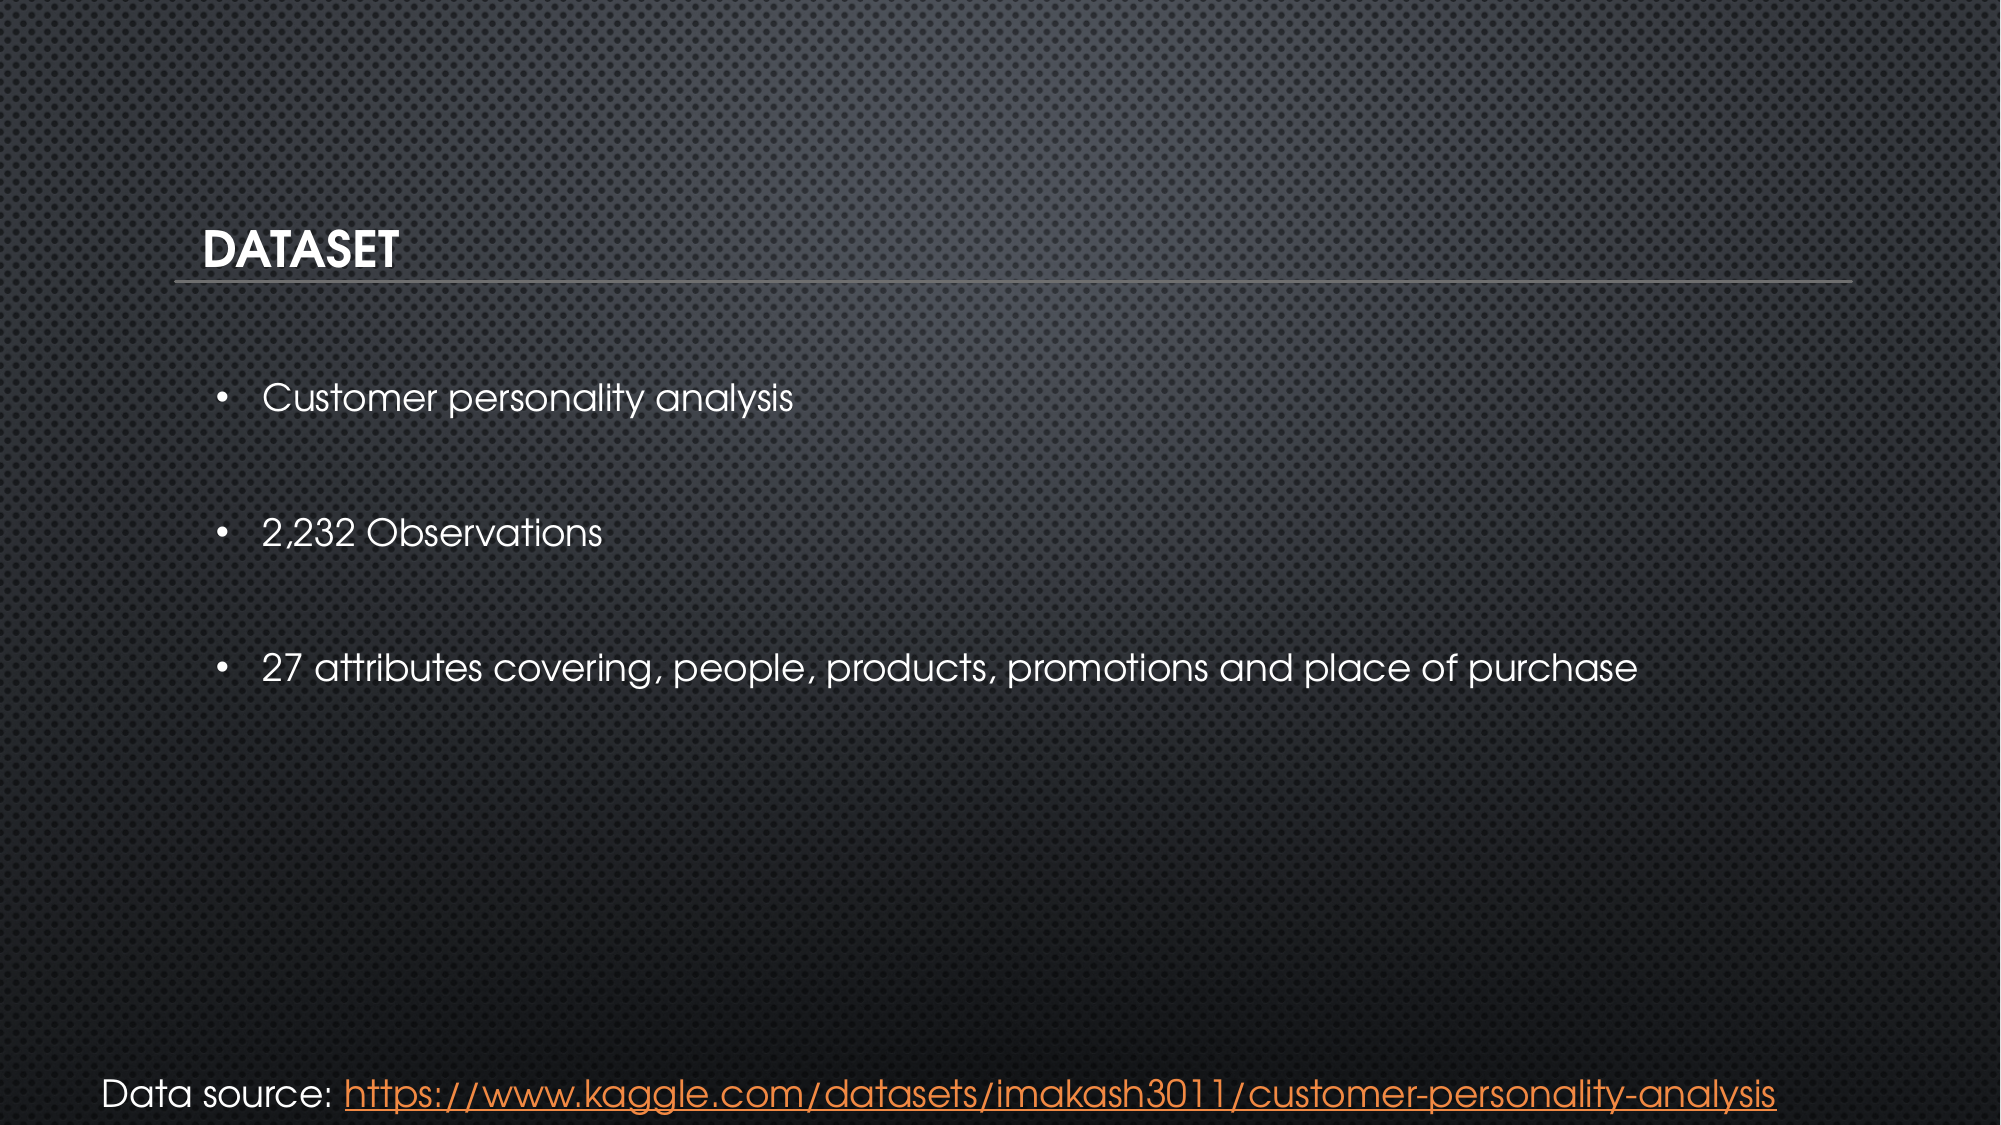

# Dataset
Customer personality analysis

2,232 Observations

27 attributes covering, people, products, promotions and place of purchase
Data source: https://www.kaggle.com/datasets/imakash3011/customer-personality-analysis